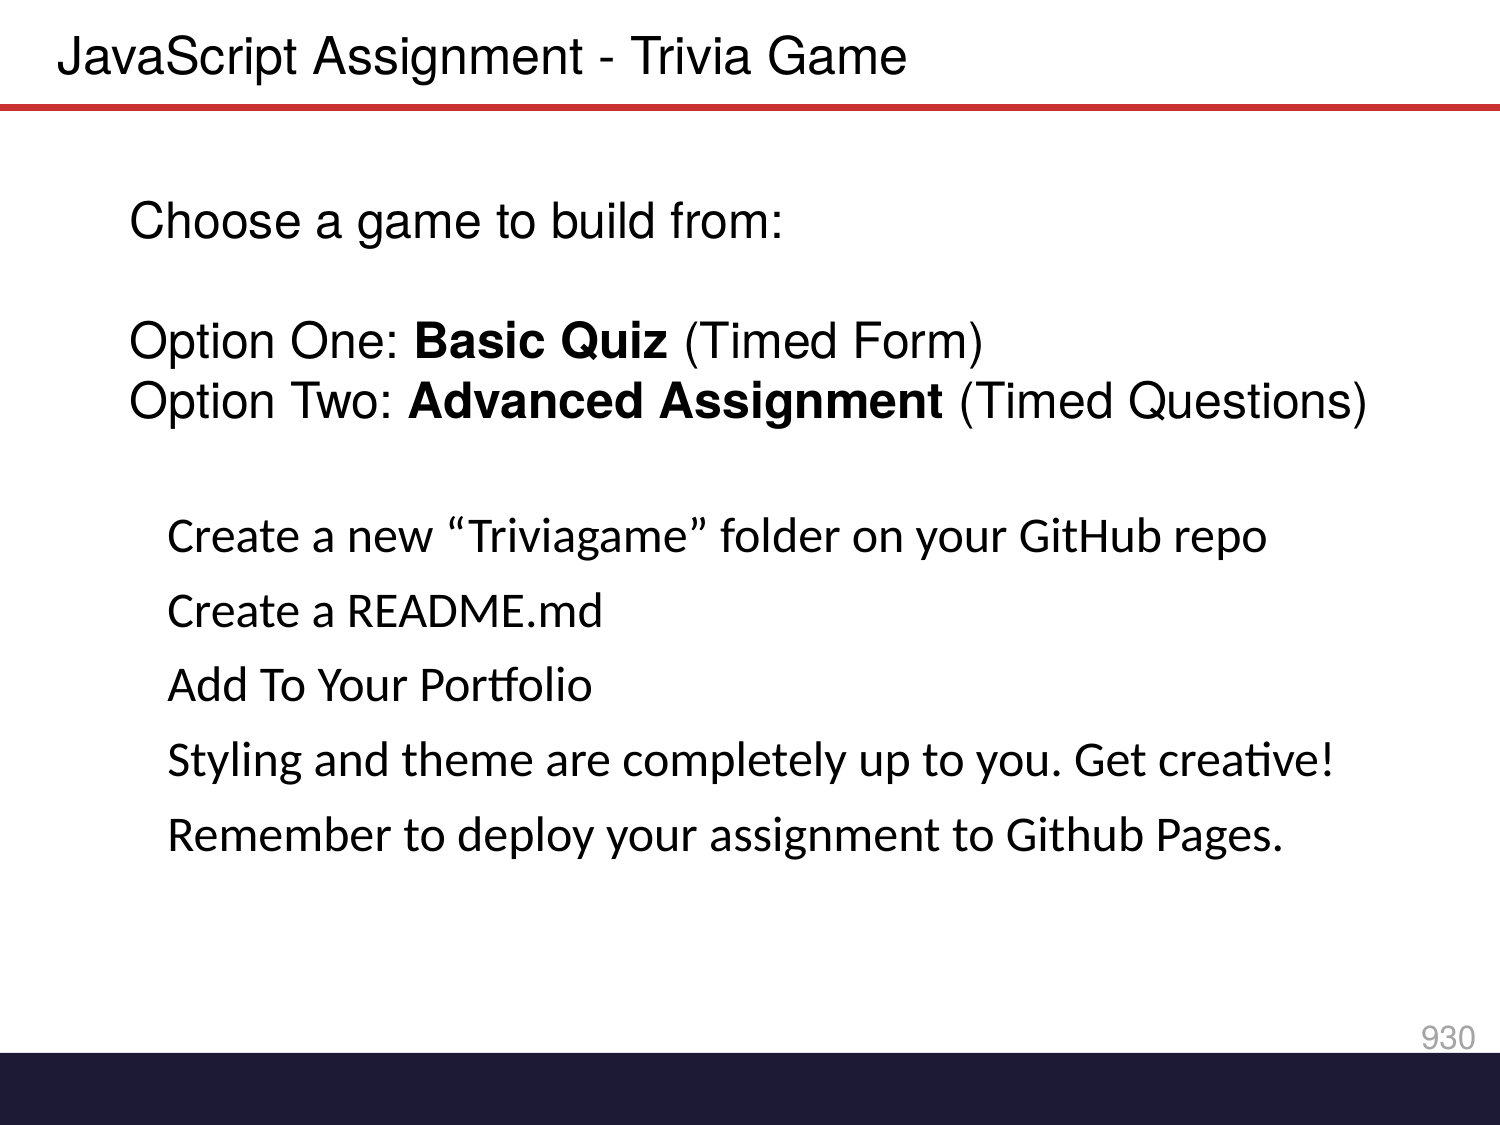

# JavaScript Assignment - Trivia Game
Choose a game to build from:

Option One: Basic Quiz (Timed Form)
Option Two: Advanced Assignment (Timed Questions)

Create a new “Triviagame” folder on your GitHub repo
Create a README.md
Add To Your Portfolio
Styling and theme are completely up to you. Get creative!
Remember to deploy your assignment to Github Pages.
930